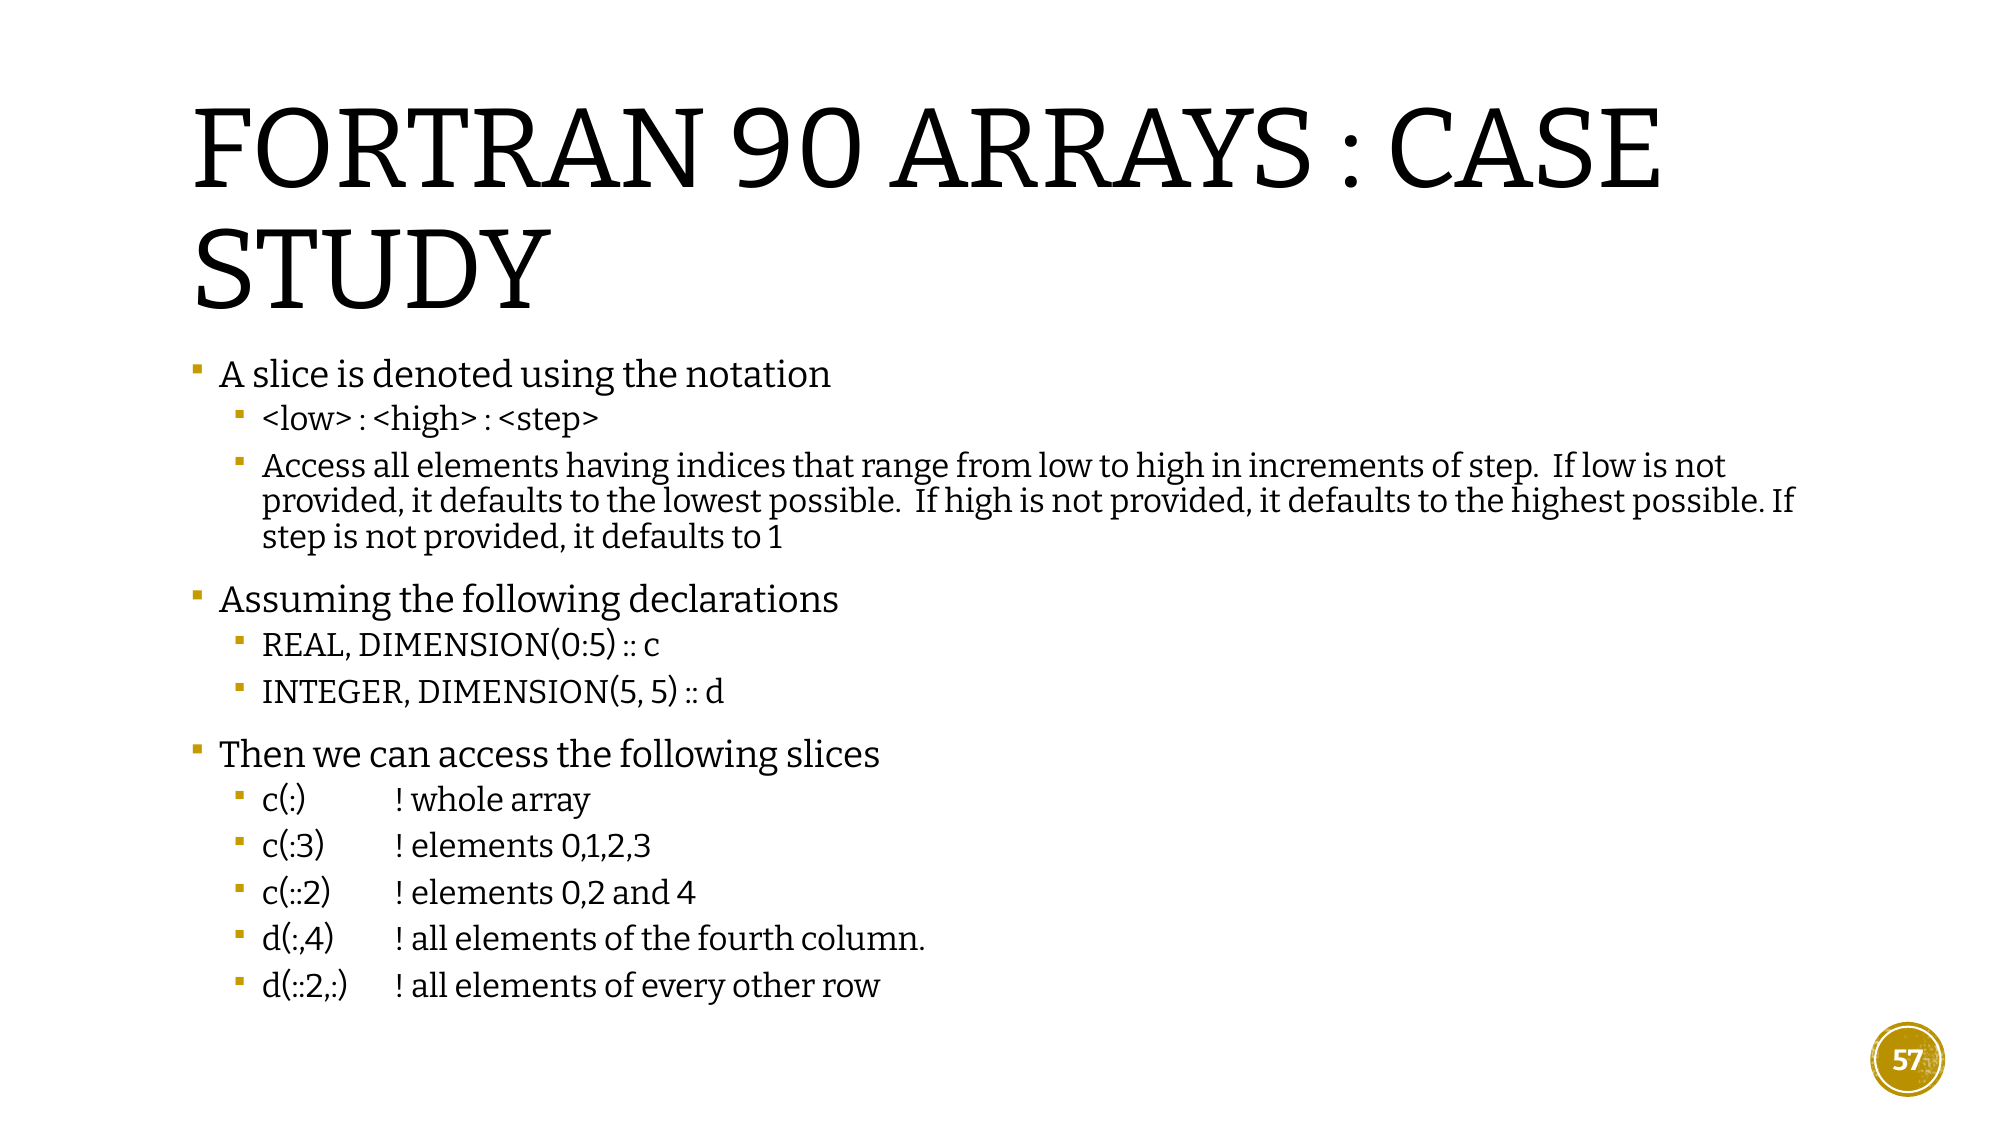

# Fortran 90 Arrays : Case Study
A slice is denoted using the notation
<low> : <high> : <step>
Access all elements having indices that range from low to high in increments of step.  If low is not provided, it defaults to the lowest possible.  If high is not provided, it defaults to the highest possible. If step is not provided, it defaults to 1
Assuming the following declarations
REAL, DIMENSION(0:5) :: c
INTEGER, DIMENSION(5, 5) :: d
Then we can access the following slices
c(:) 		! whole array
c(:3) 	! elements 0,1,2,3
c(::2) 	! elements 0,2 and 4
d(:,4) 	! all elements of the fourth column.
d(::2,:) 	! all elements of every other row

57